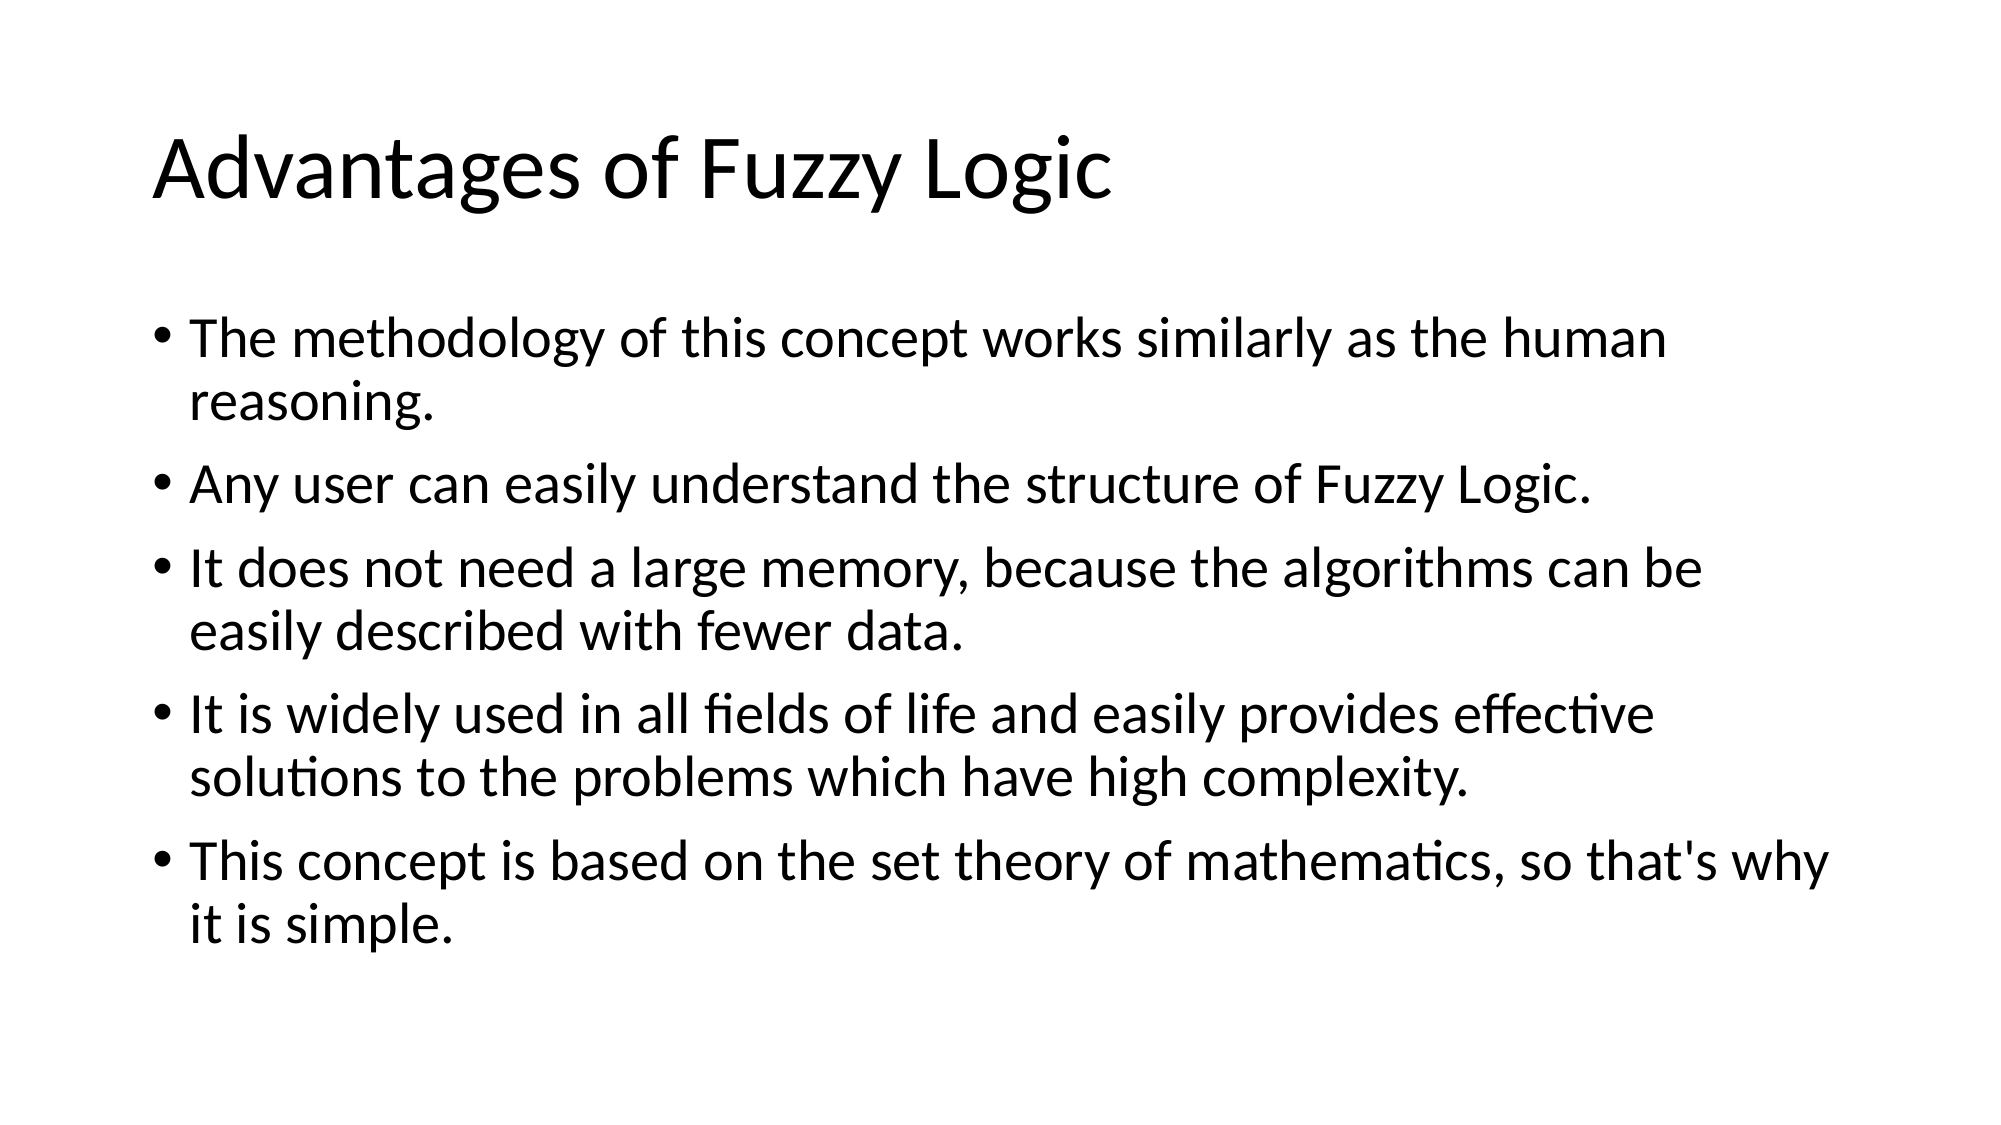

# Advantages of Fuzzy Logic

The methodology of this concept works similarly as the human reasoning.
Any user can easily understand the structure of Fuzzy Logic.
It does not need a large memory, because the algorithms can be easily described with fewer data.
It is widely used in all fields of life and easily provides effective solutions to the problems which have high complexity.
This concept is based on the set theory of mathematics, so that's why it is simple.